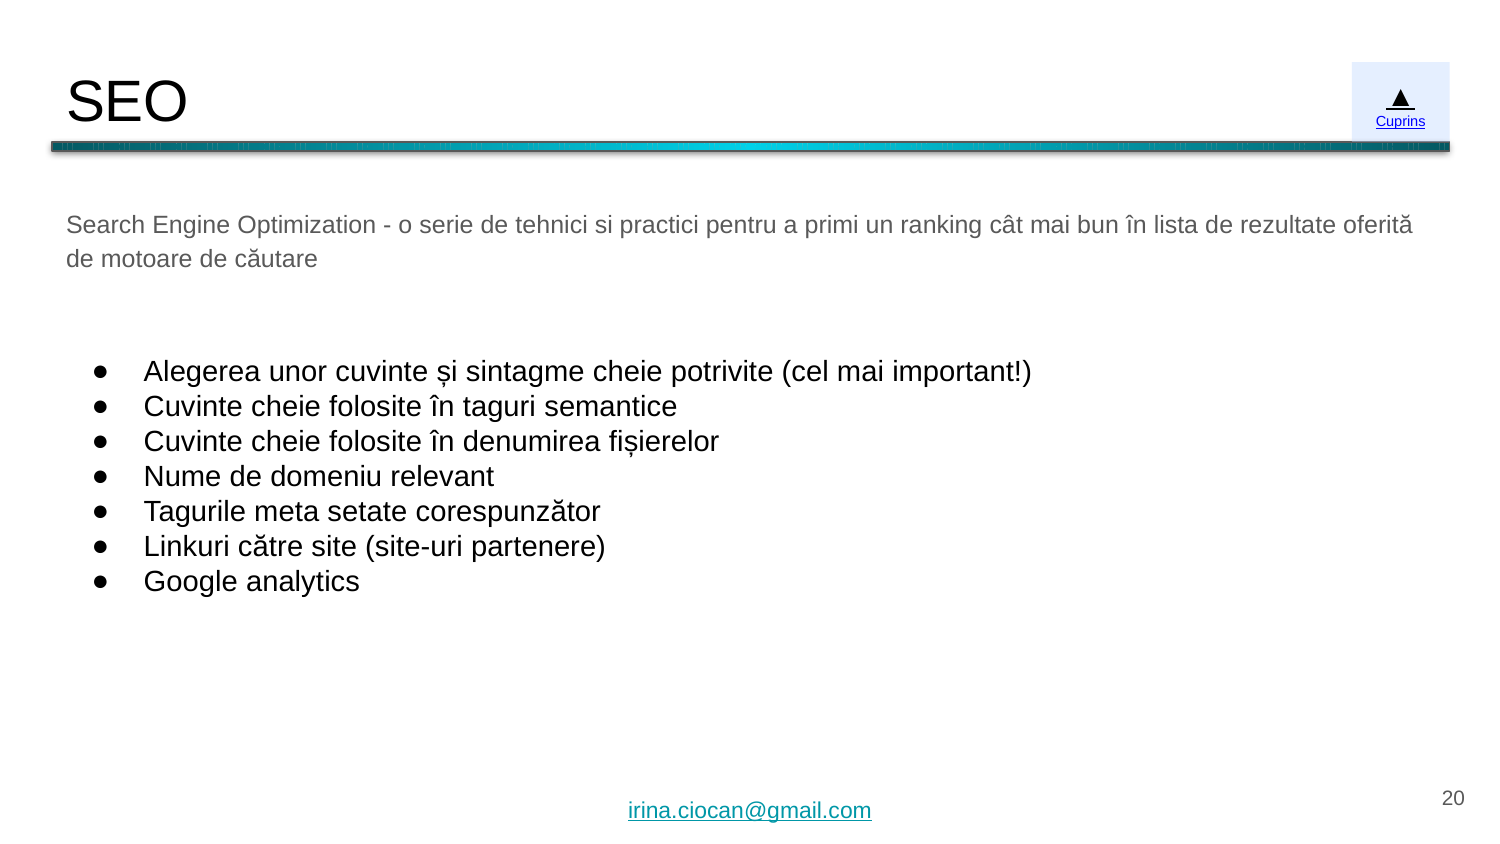

# SEO
▲
Cuprins

Search Engine Optimization - o serie de tehnici si practici pentru a primi un ranking cât mai bun în lista de rezultate oferită de motoare de căutare

Alegerea unor cuvinte și sintagme cheie potrivite (cel mai important!)
Cuvinte cheie folosite în taguri semantice
Cuvinte cheie folosite în denumirea fișierelor
Nume de domeniu relevant
Tagurile meta setate corespunzător
Linkuri către site (site-uri partenere)
Google analytics
20
irina.ciocan@gmail.com